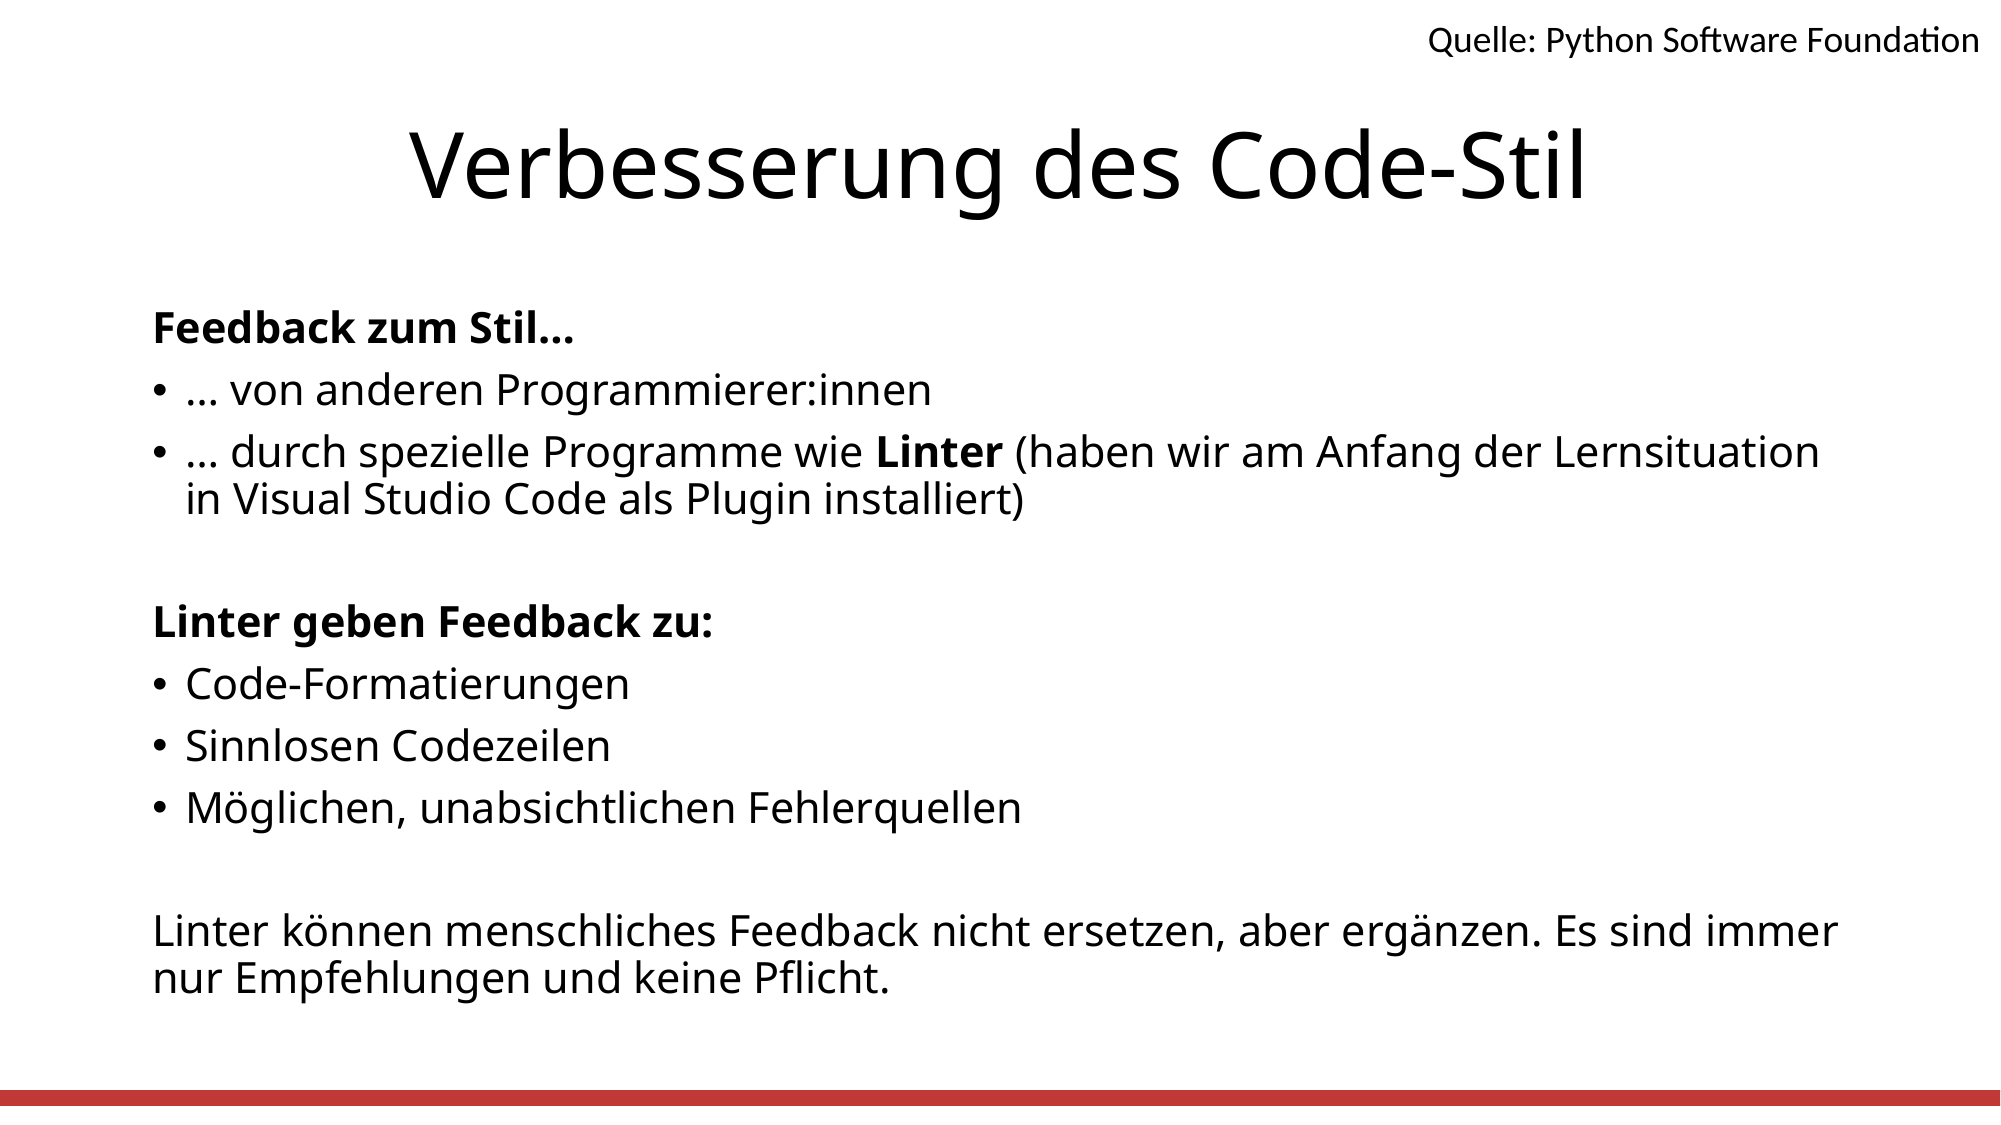

Quelle: Python Software Foundation
# Verbesserung des Code-Stil
Feedback zum Stil…
… von anderen Programmierer:innen
… durch spezielle Programme wie Linter (haben wir am Anfang der Lernsituation in Visual Studio Code als Plugin installiert)

Linter geben Feedback zu:
Code-Formatierungen
Sinnlosen Codezeilen
Möglichen, unabsichtlichen Fehlerquellen

Linter können menschliches Feedback nicht ersetzen, aber ergänzen. Es sind immer nur Empfehlungen und keine Pflicht.